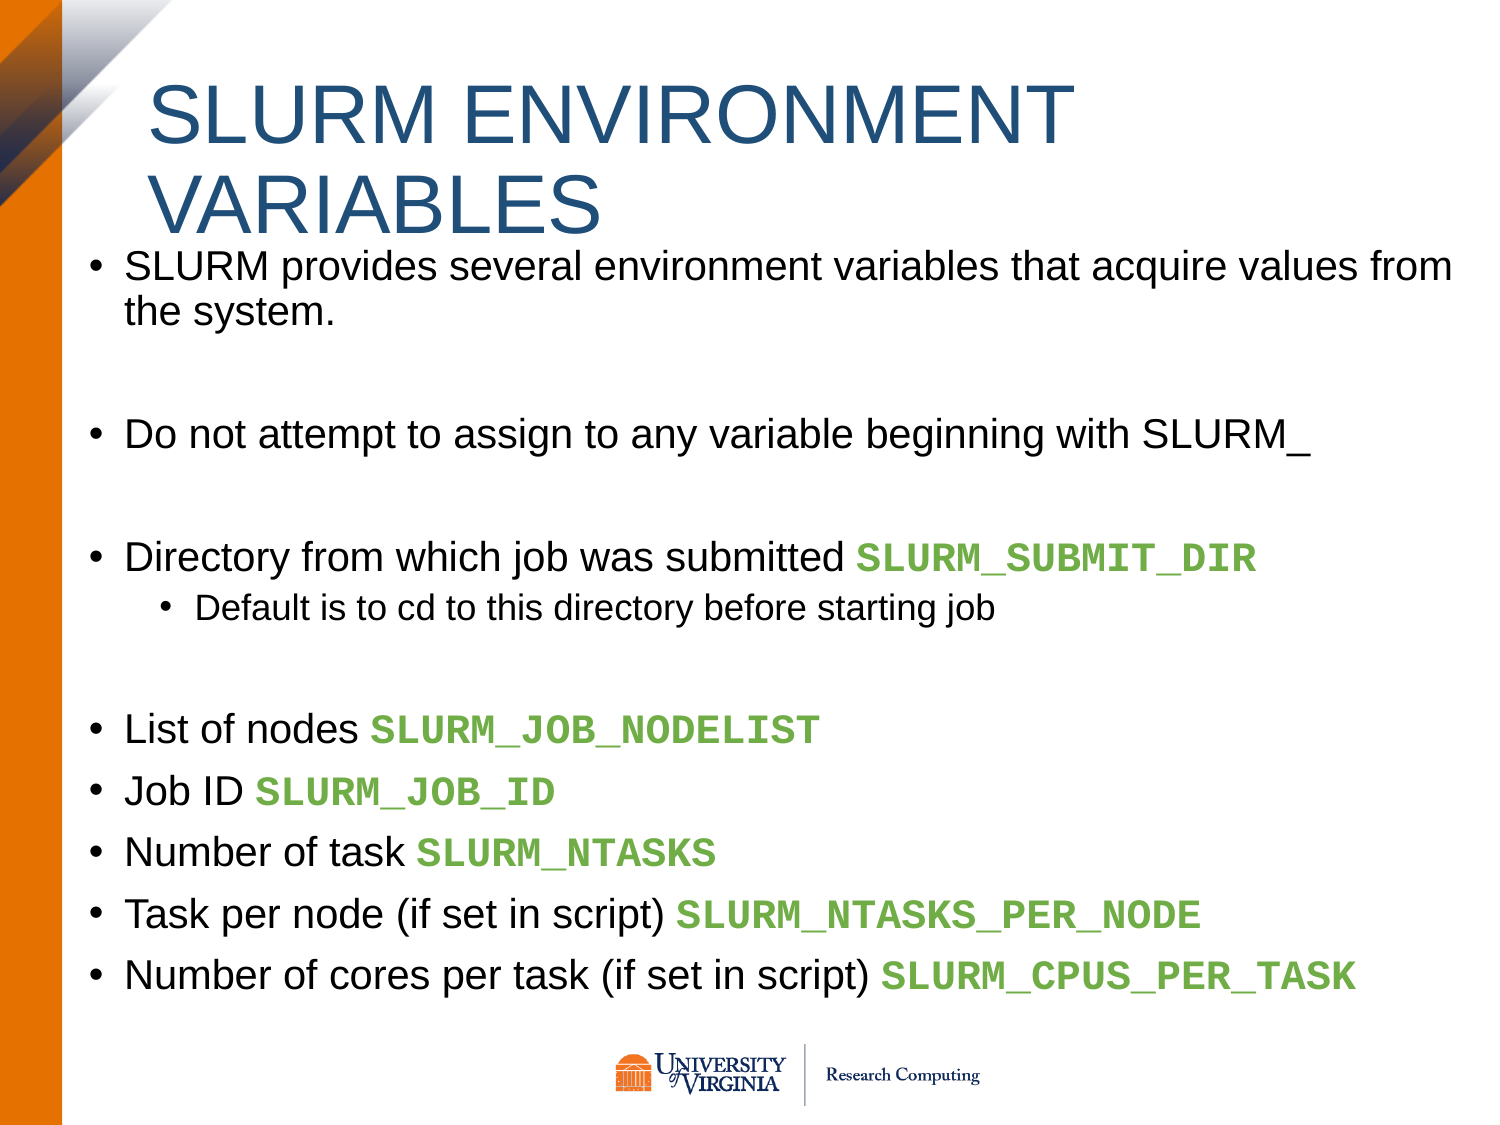

# Slurm Environment Variables
SLURM provides several environment variables that acquire values from the system.

Do not attempt to assign to any variable beginning with SLURM_

Directory from which job was submitted SLURM_SUBMIT_DIR
Default is to cd to this directory before starting job

List of nodes SLURM_JOB_NODELIST
Job ID SLURM_JOB_ID
Number of task SLURM_NTASKS
Task per node (if set in script) SLURM_NTASKS_PER_NODE
Number of cores per task (if set in script) SLURM_CPUS_PER_TASK